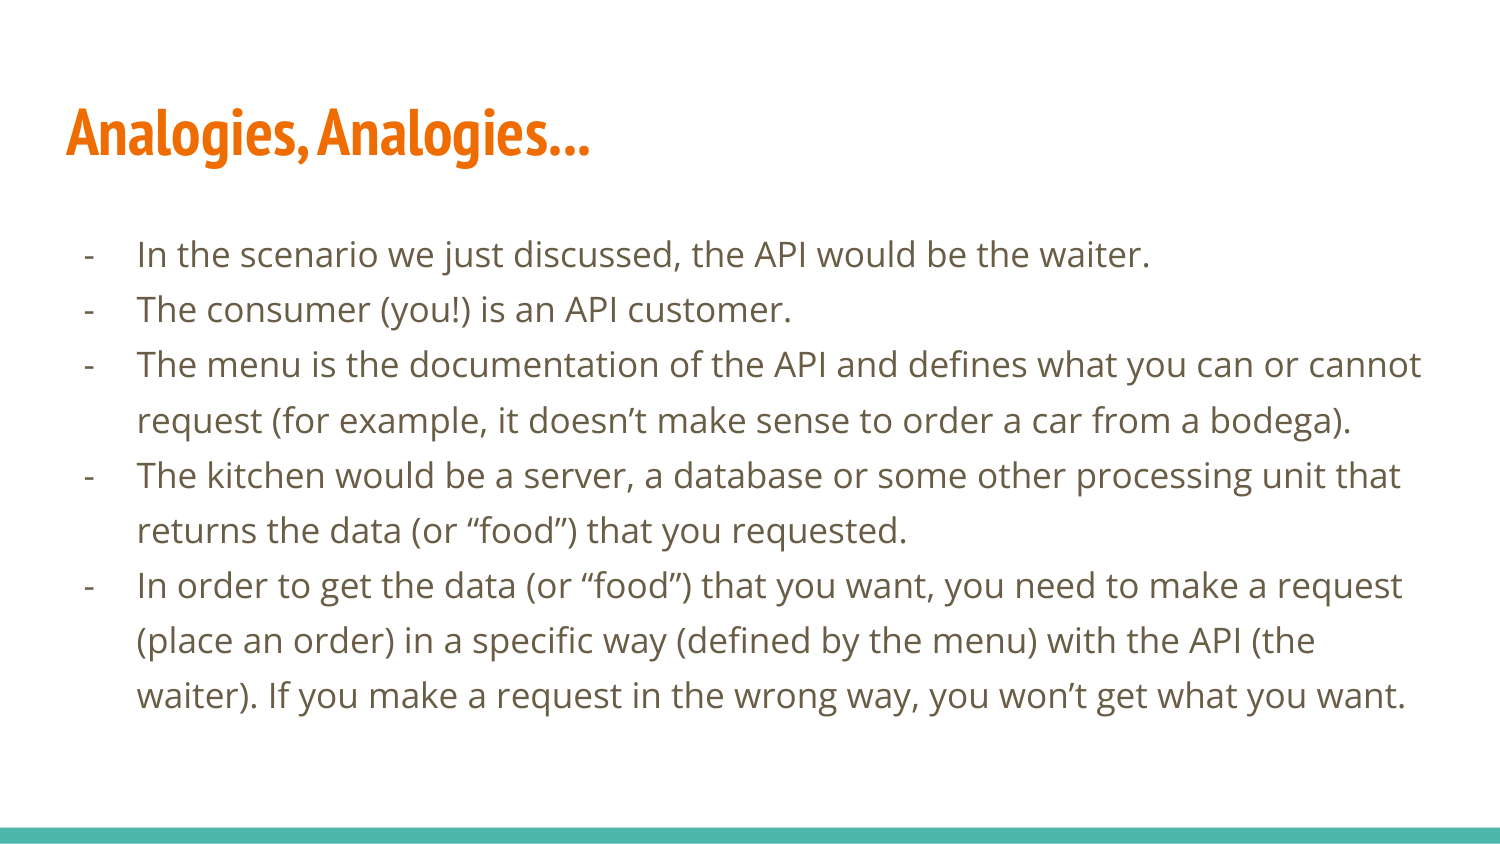

# Analogies, Analogies...
In the scenario we just discussed, the API would be the waiter.
The consumer (you!) is an API customer.
The menu is the documentation of the API and defines what you can or cannot request (for example, it doesn’t make sense to order a car from a bodega).
The kitchen would be a server, a database or some other processing unit that returns the data (or “food”) that you requested.
In order to get the data (or “food”) that you want, you need to make a request (place an order) in a specific way (defined by the menu) with the API (the waiter). If you make a request in the wrong way, you won’t get what you want.